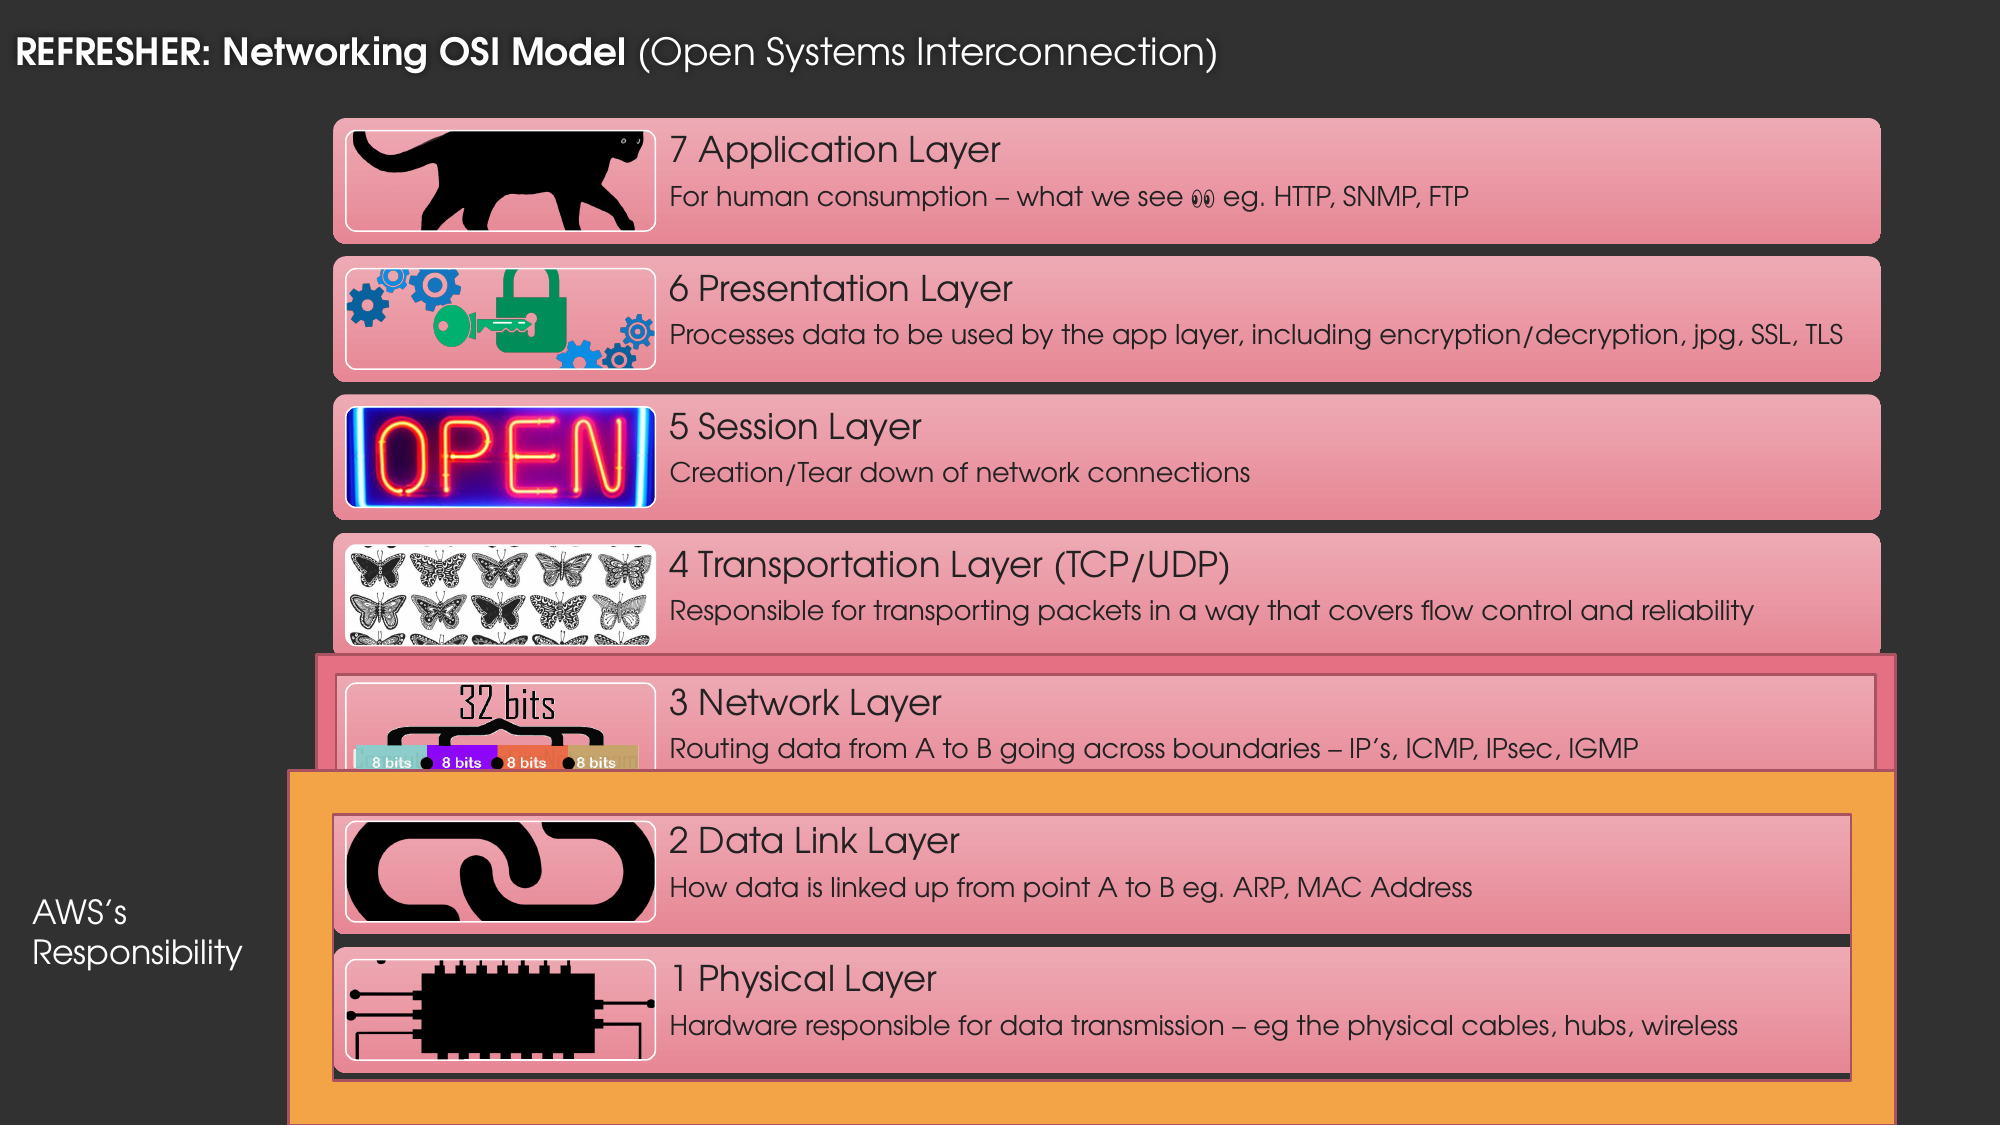

REFRESHER: Networking OSI Model (Open Systems Interconnection)
7 Application Layer
For human consumption – what we see 👀 eg. HTTP, SNMP, FTP
6 Presentation Layer
Processes data to be used by the app layer, including encryption/decryption, jpg, SSL, TLS
5 Session Layer
Creation/Tear down of network connections
4 Transportation Layer (TCP/UDP)
Responsible for transporting packets in a way that covers flow control and reliability
3 Network Layer
Routing data from A to B going across boundaries – IP’s, ICMP, IPsec, IGMP
2 Data Link Layer
How data is linked up from point A to B eg. ARP, MAC Address
1 Physical Layer
Hardware responsible for data transmission – eg the physical cables, hubs, wireless

AWS’s Responsibility